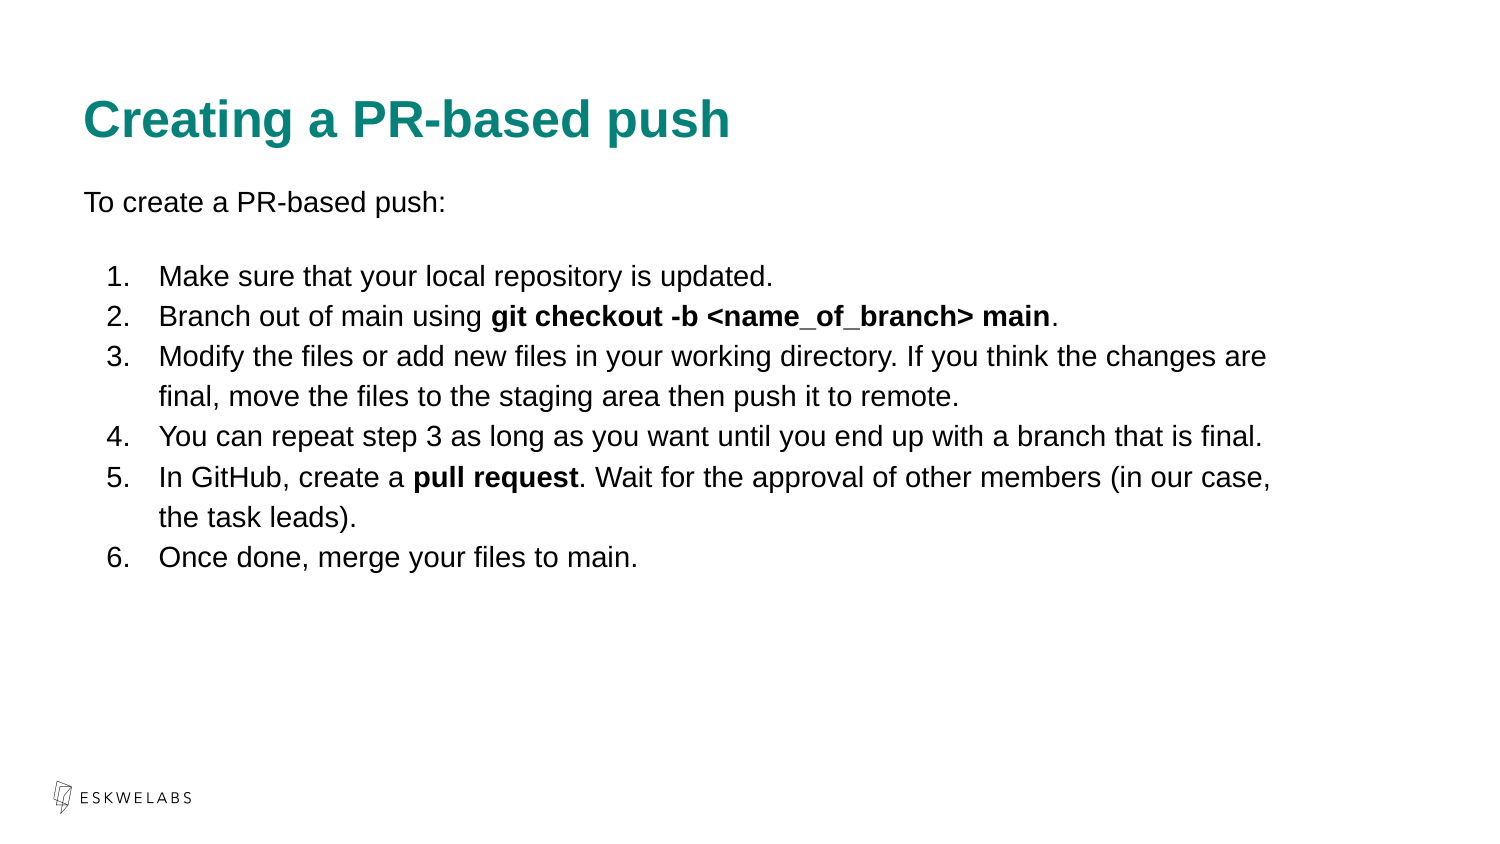

Creating a PR-based push
To create a PR-based push:
Make sure that your local repository is updated.
Branch out of main using git checkout -b <name_of_branch> main.
Modify the files or add new files in your working directory. If you think the changes are final, move the files to the staging area then push it to remote.
You can repeat step 3 as long as you want until you end up with a branch that is final.
In GitHub, create a pull request. Wait for the approval of other members (in our case, the task leads).
Once done, merge your files to main.